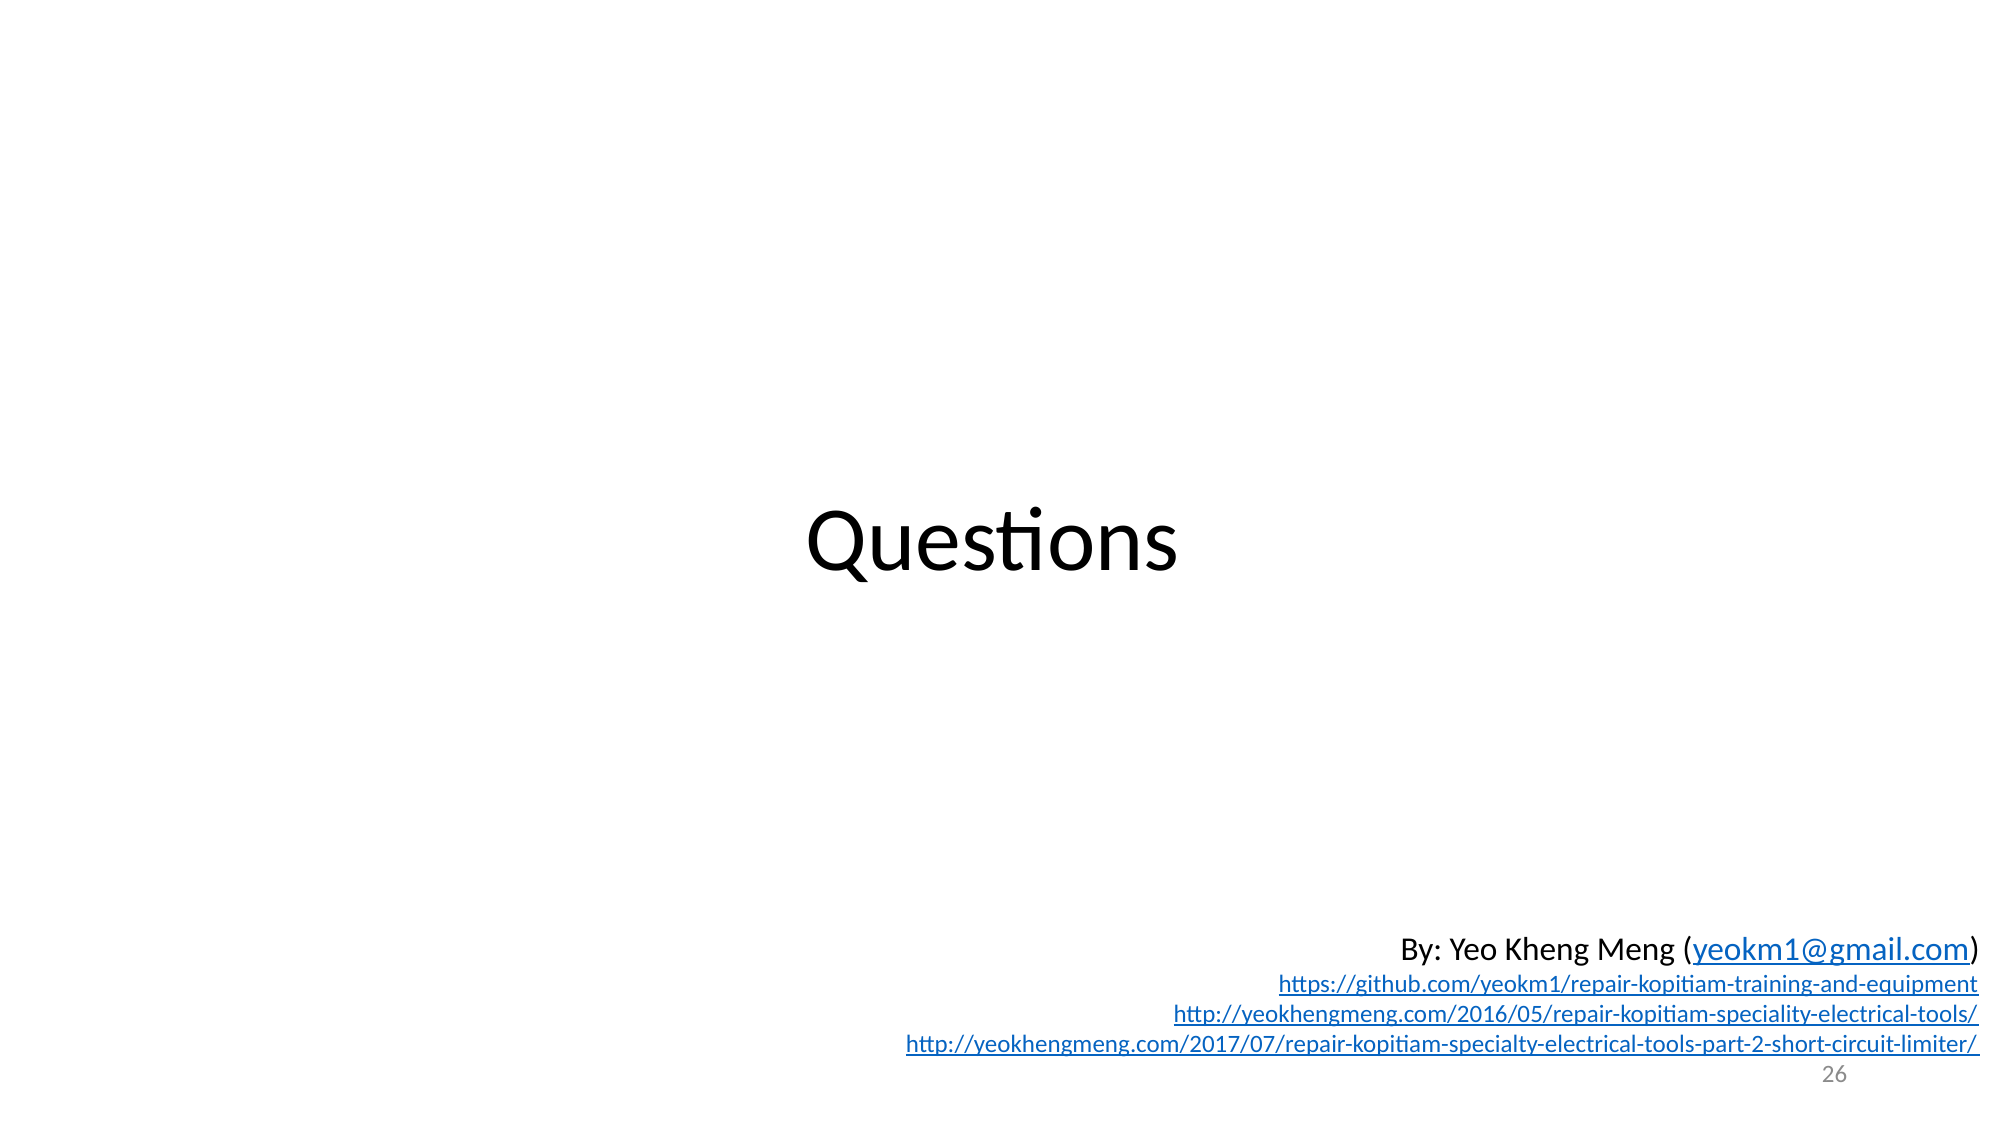

# Questions
By: Yeo Kheng Meng (yeokm1@gmail.com)
https://github.com/yeokm1/repair-kopitiam-training-and-equipment
http://yeokhengmeng.com/2016/05/repair-kopitiam-speciality-electrical-tools/
http://yeokhengmeng.com/2017/07/repair-kopitiam-specialty-electrical-tools-part-2-short-circuit-limiter/
26